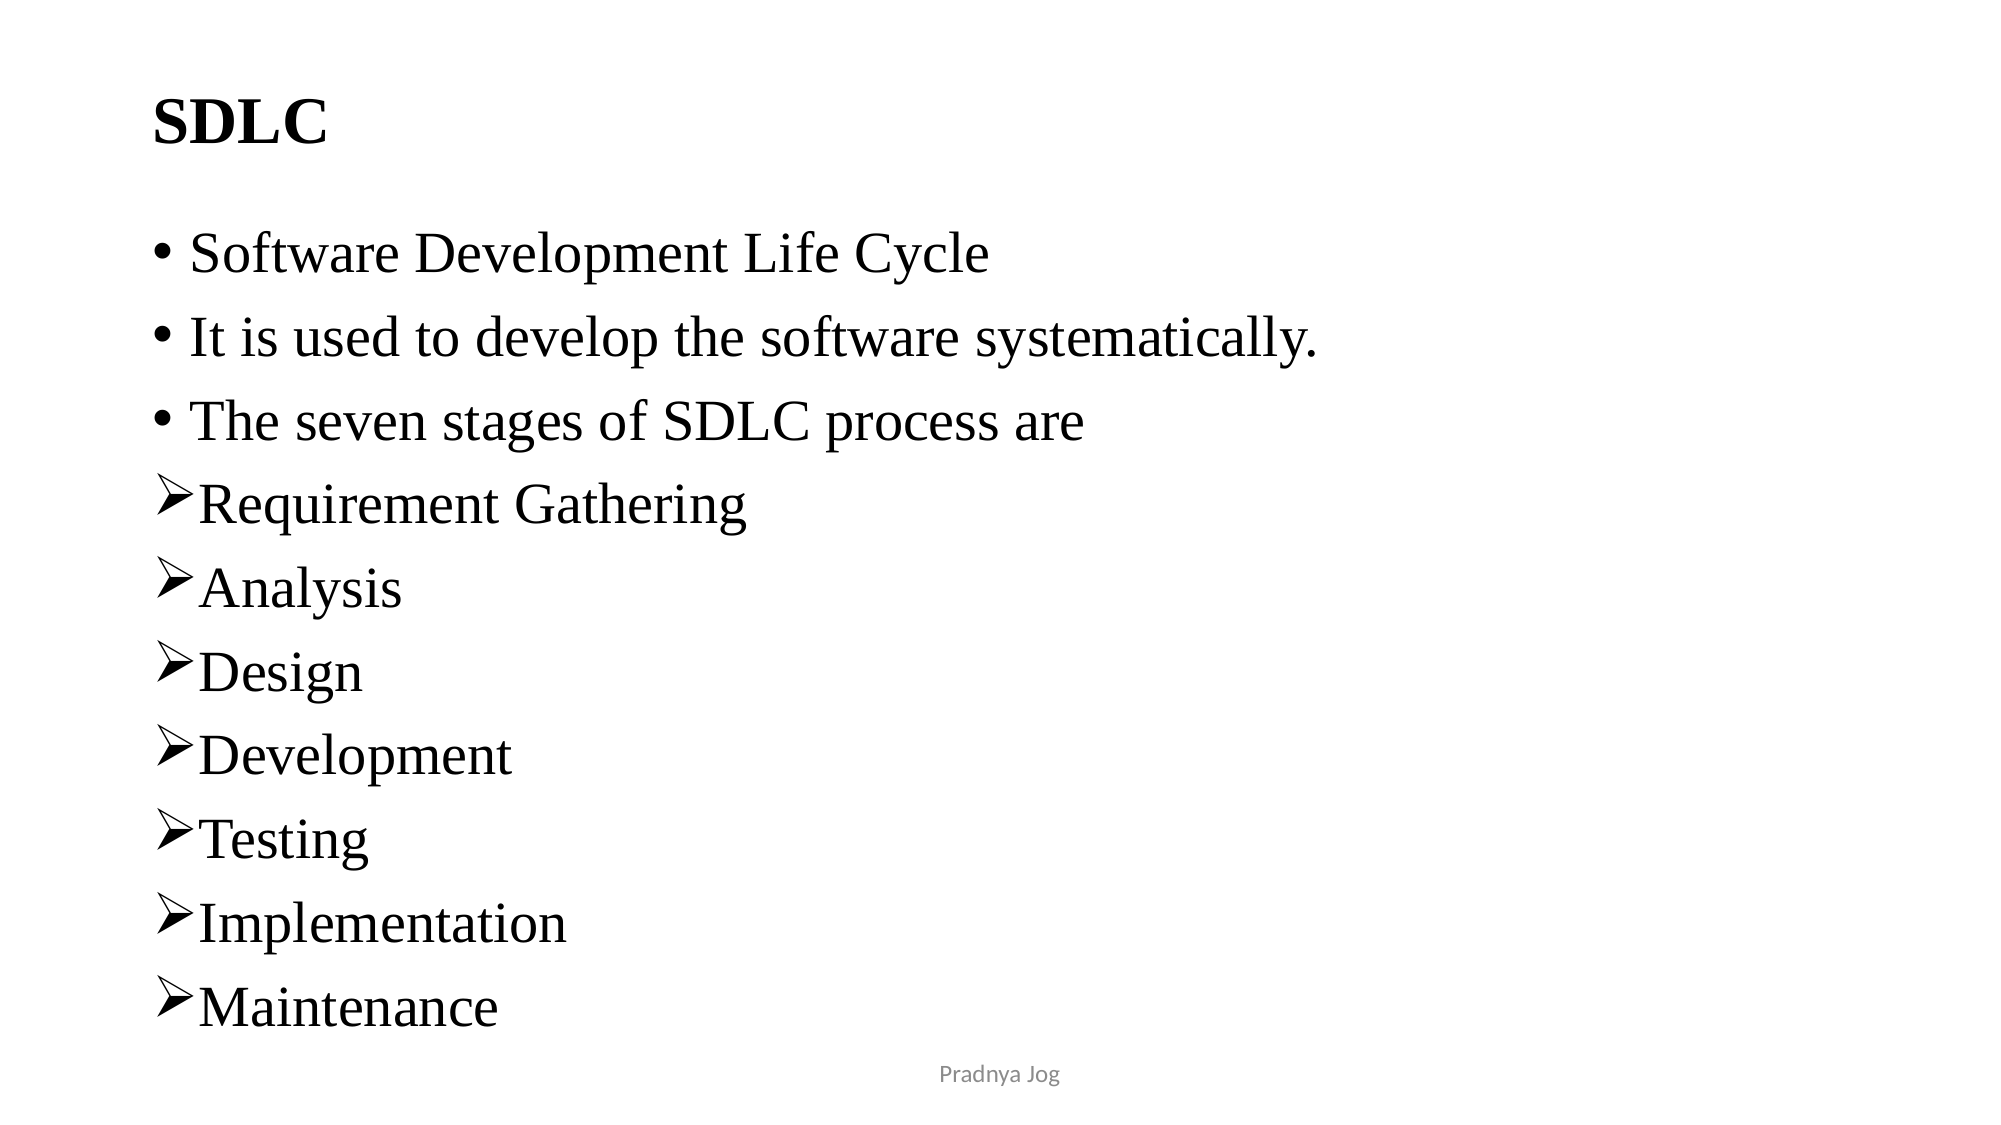

# SDLC
Software Development Life Cycle
It is used to develop the software systematically.
The seven stages of SDLC process are
Requirement Gathering
Analysis
Design
Development
Testing
Implementation
Maintenance
Pradnya Jog